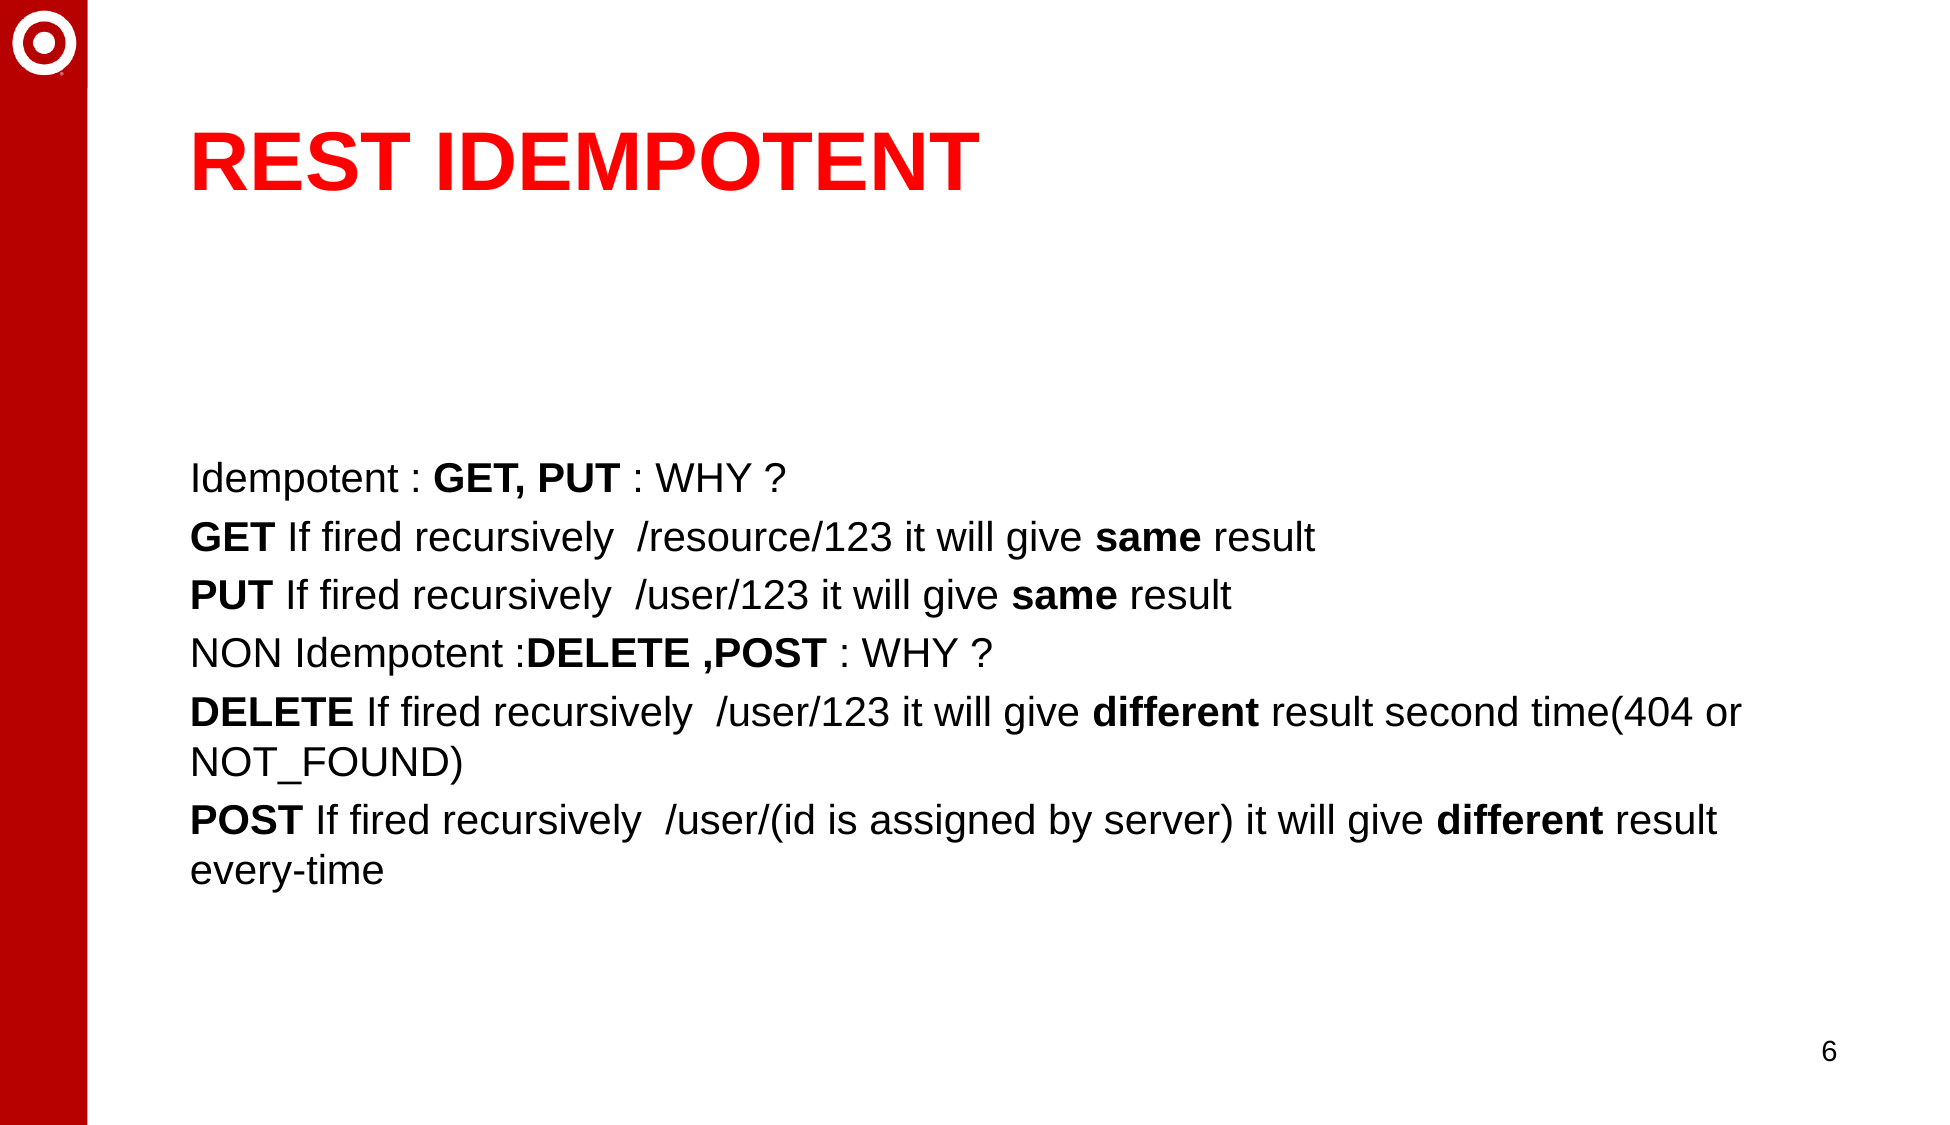

# REST idempotent
Idempotent : GET, PUT : WHY ?
GET If fired recursively  /resource/123 it will give same result
PUT If fired recursively  /user/123 it will give same result
NON Idempotent :DELETE ,POST : WHY ?
DELETE If fired recursively  /user/123 it will give different result second time(404 or NOT_FOUND)
POST If fired recursively  /user/(id is assigned by server) it will give different result every-time

6